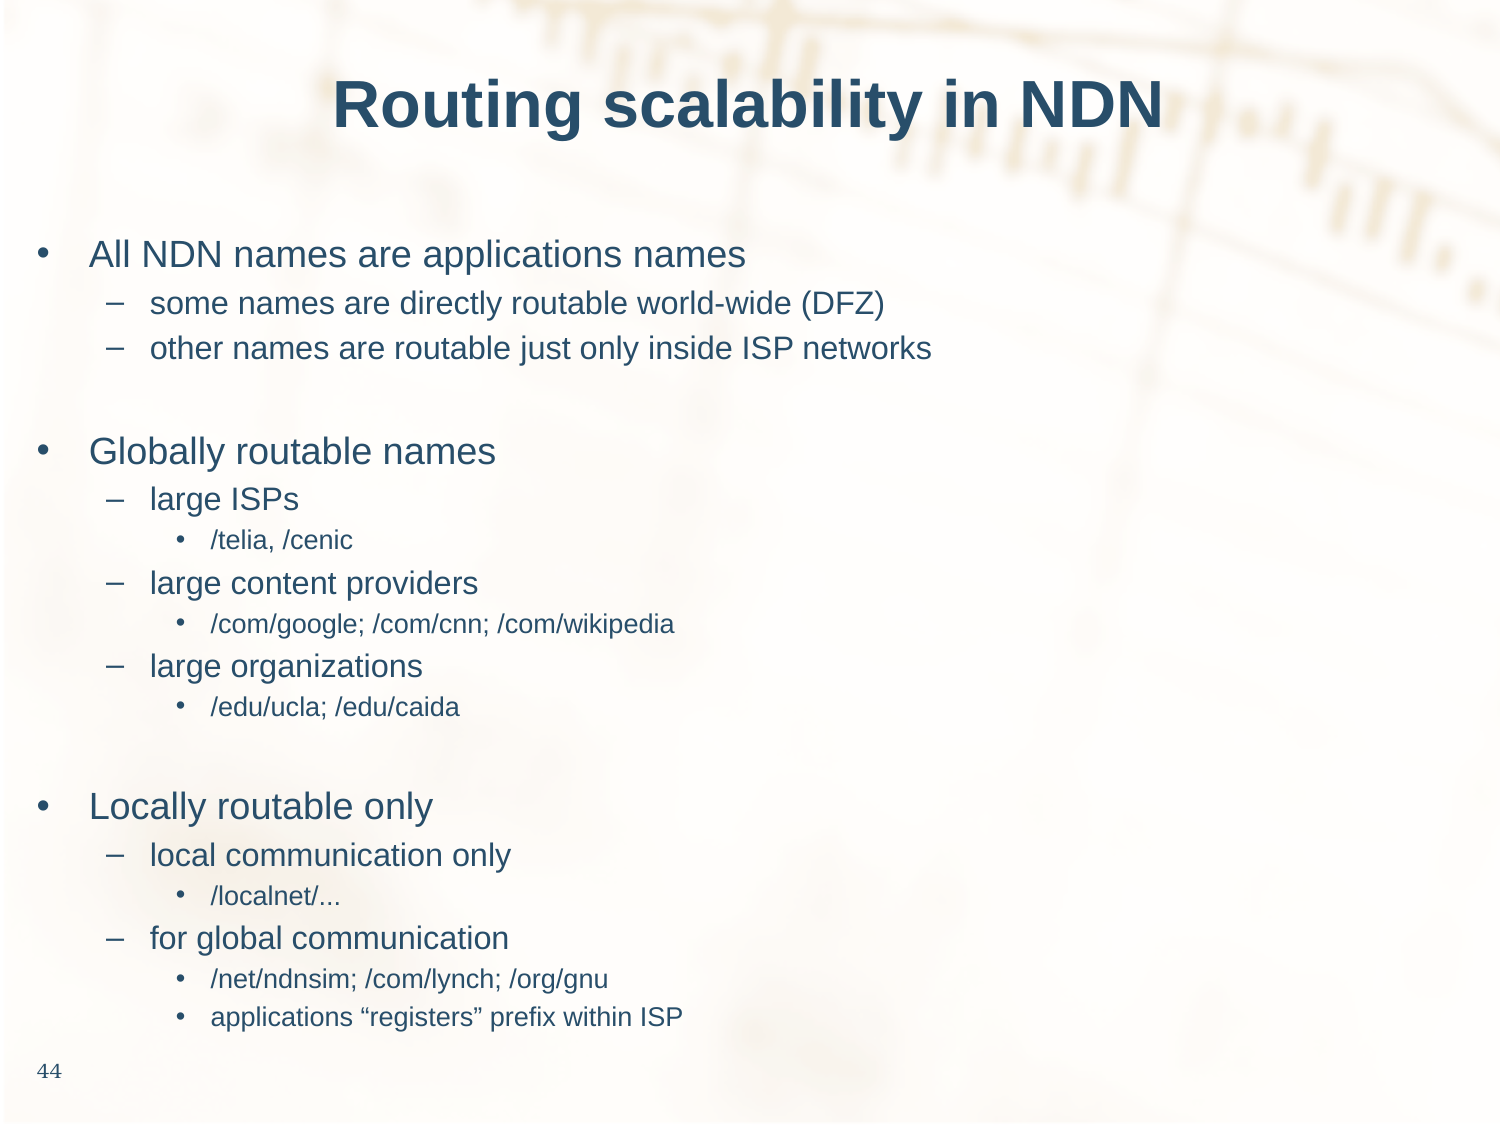

# Routing scalability in NDN
All NDN names are applications names
some names are directly routable world-wide (DFZ)
other names are routable just only inside ISP networks

Globally routable names
large ISPs
/telia, /cenic
large content providers
/com/google; /com/cnn; /com/wikipedia
large organizations
/edu/ucla; /edu/caida

Locally routable only
local communication only
/localnet/...
for global communication
/net/ndnsim; /com/lynch; /org/gnu
applications “registers” prefix within ISP
44